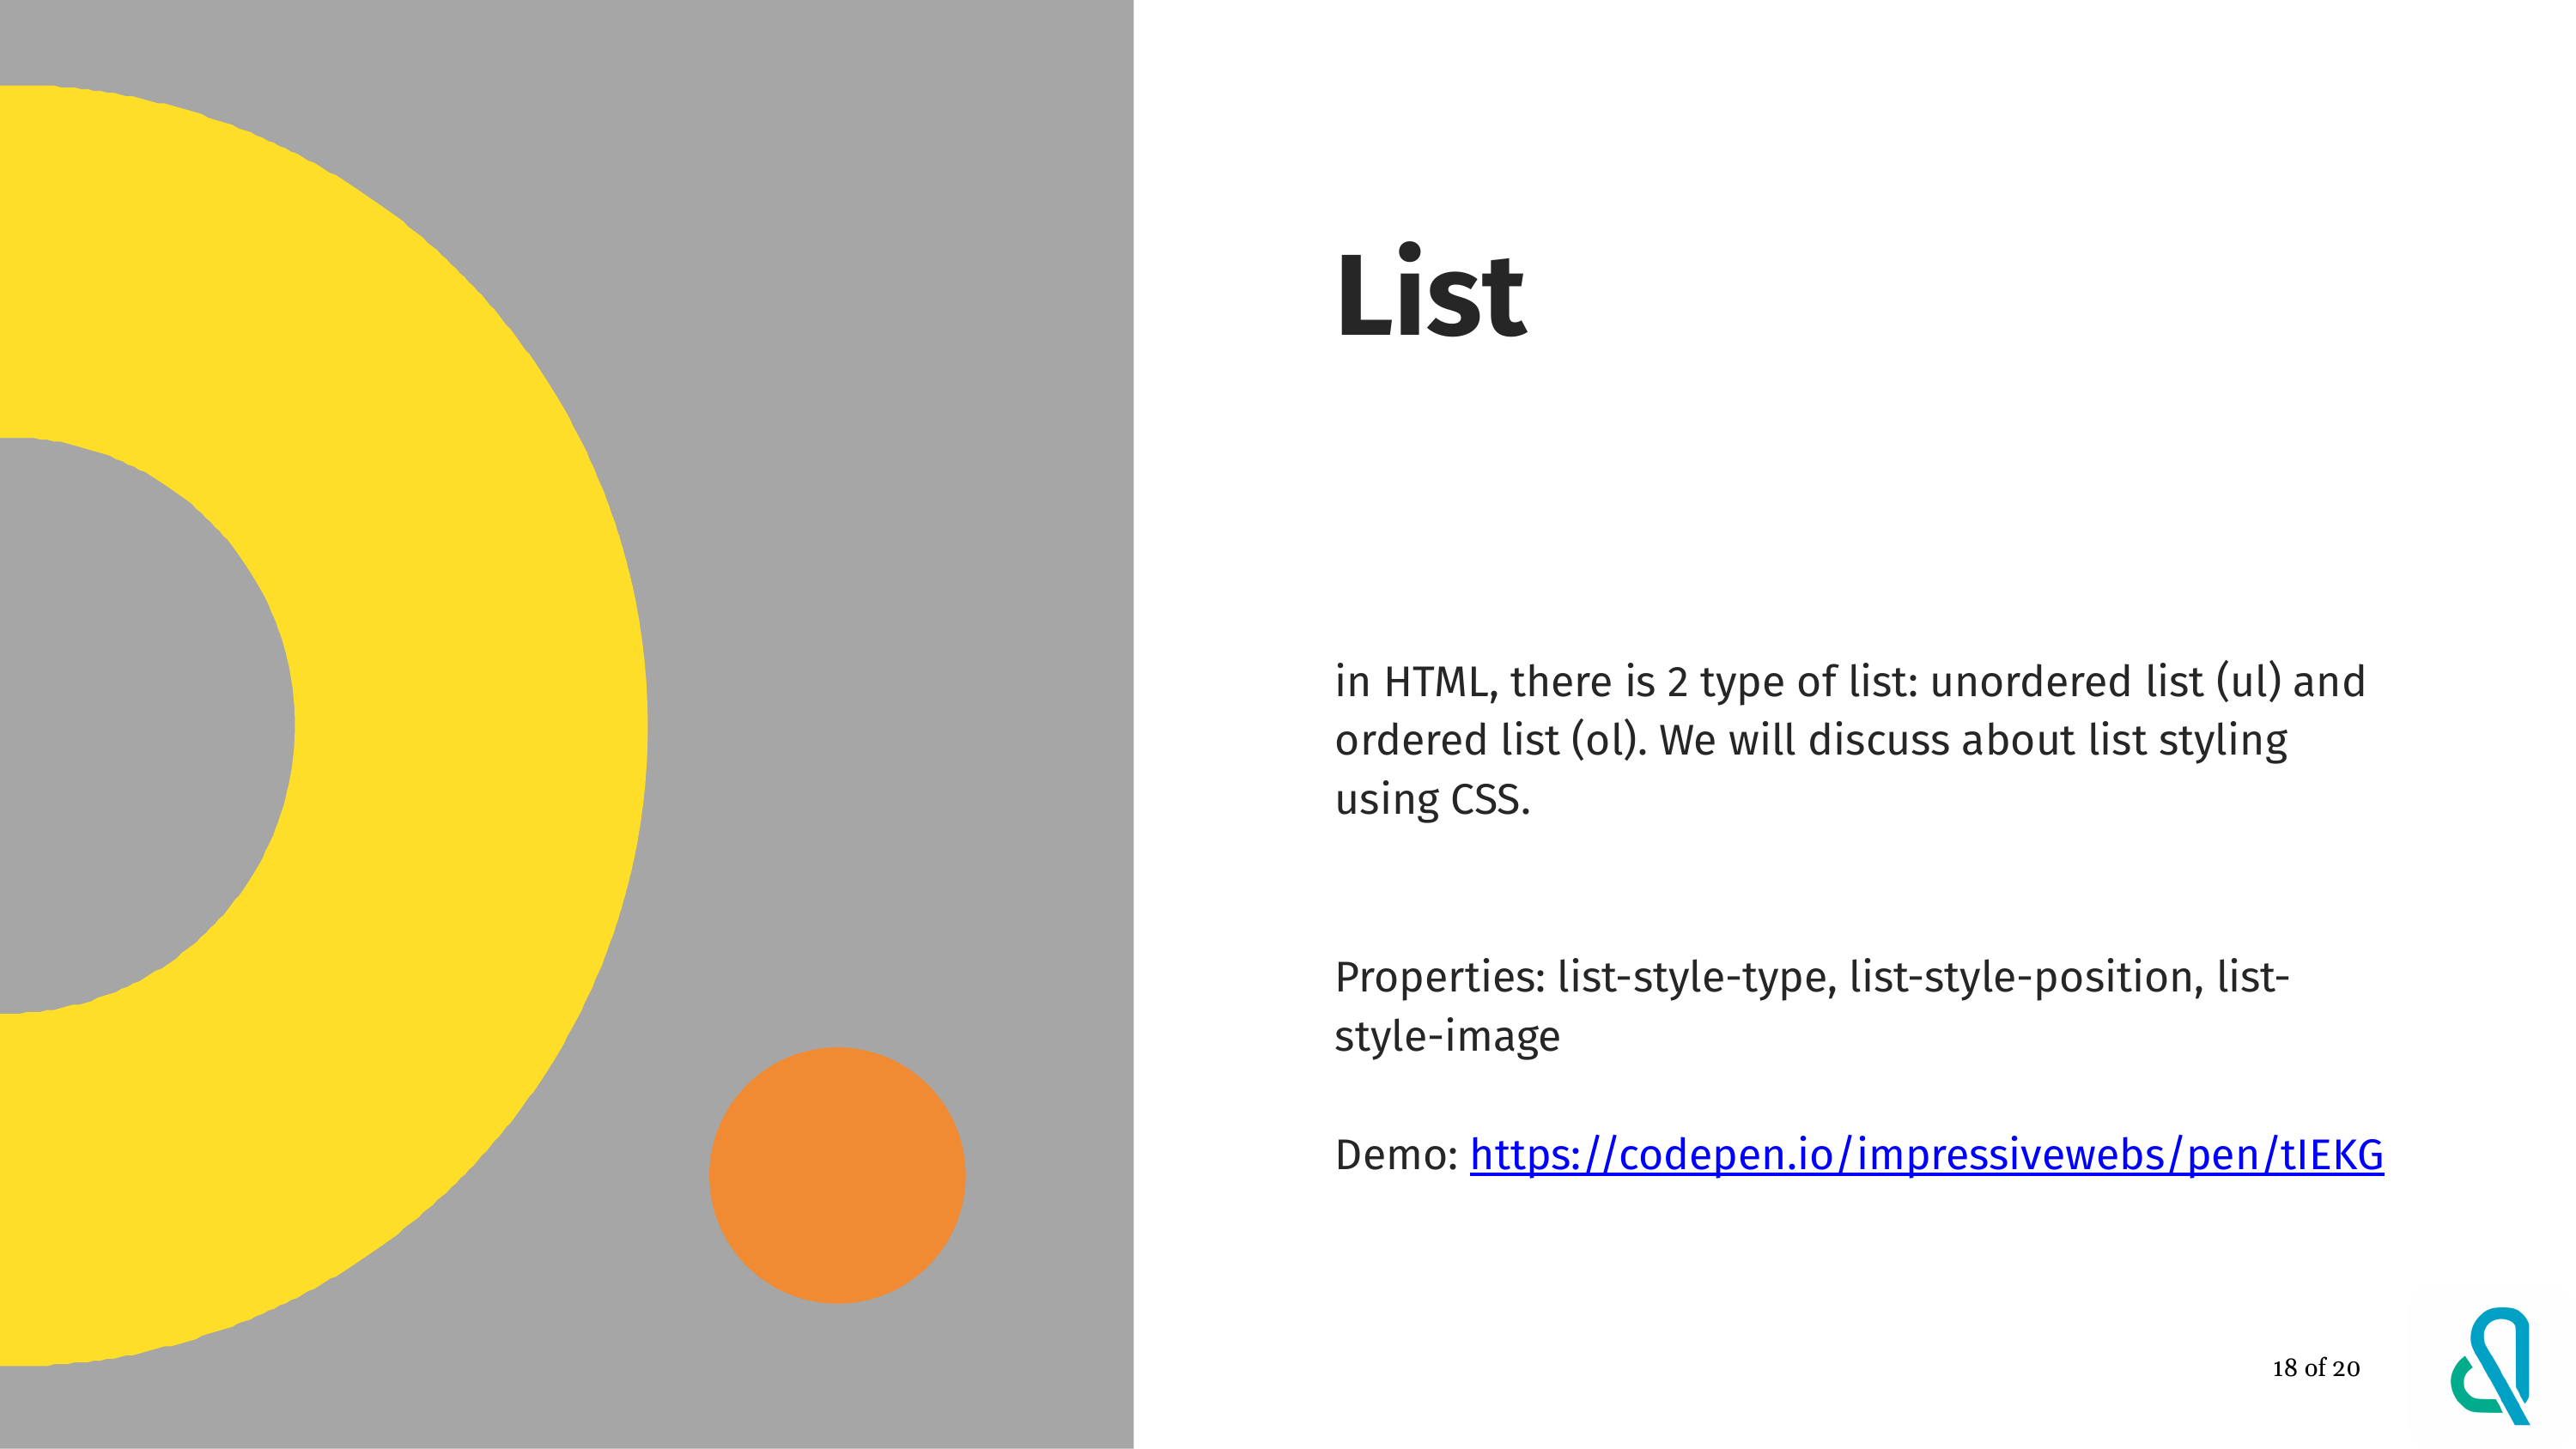

# List
in HTML, there is 2 type of list: unordered list (ul) and ordered list (ol). We will discuss about list styling using CSS.

Properties: list-style-type, list-style-position, list-style-image
Demo: https://codepen.io/impressivewebs/pen/tIEKG

18 of 20